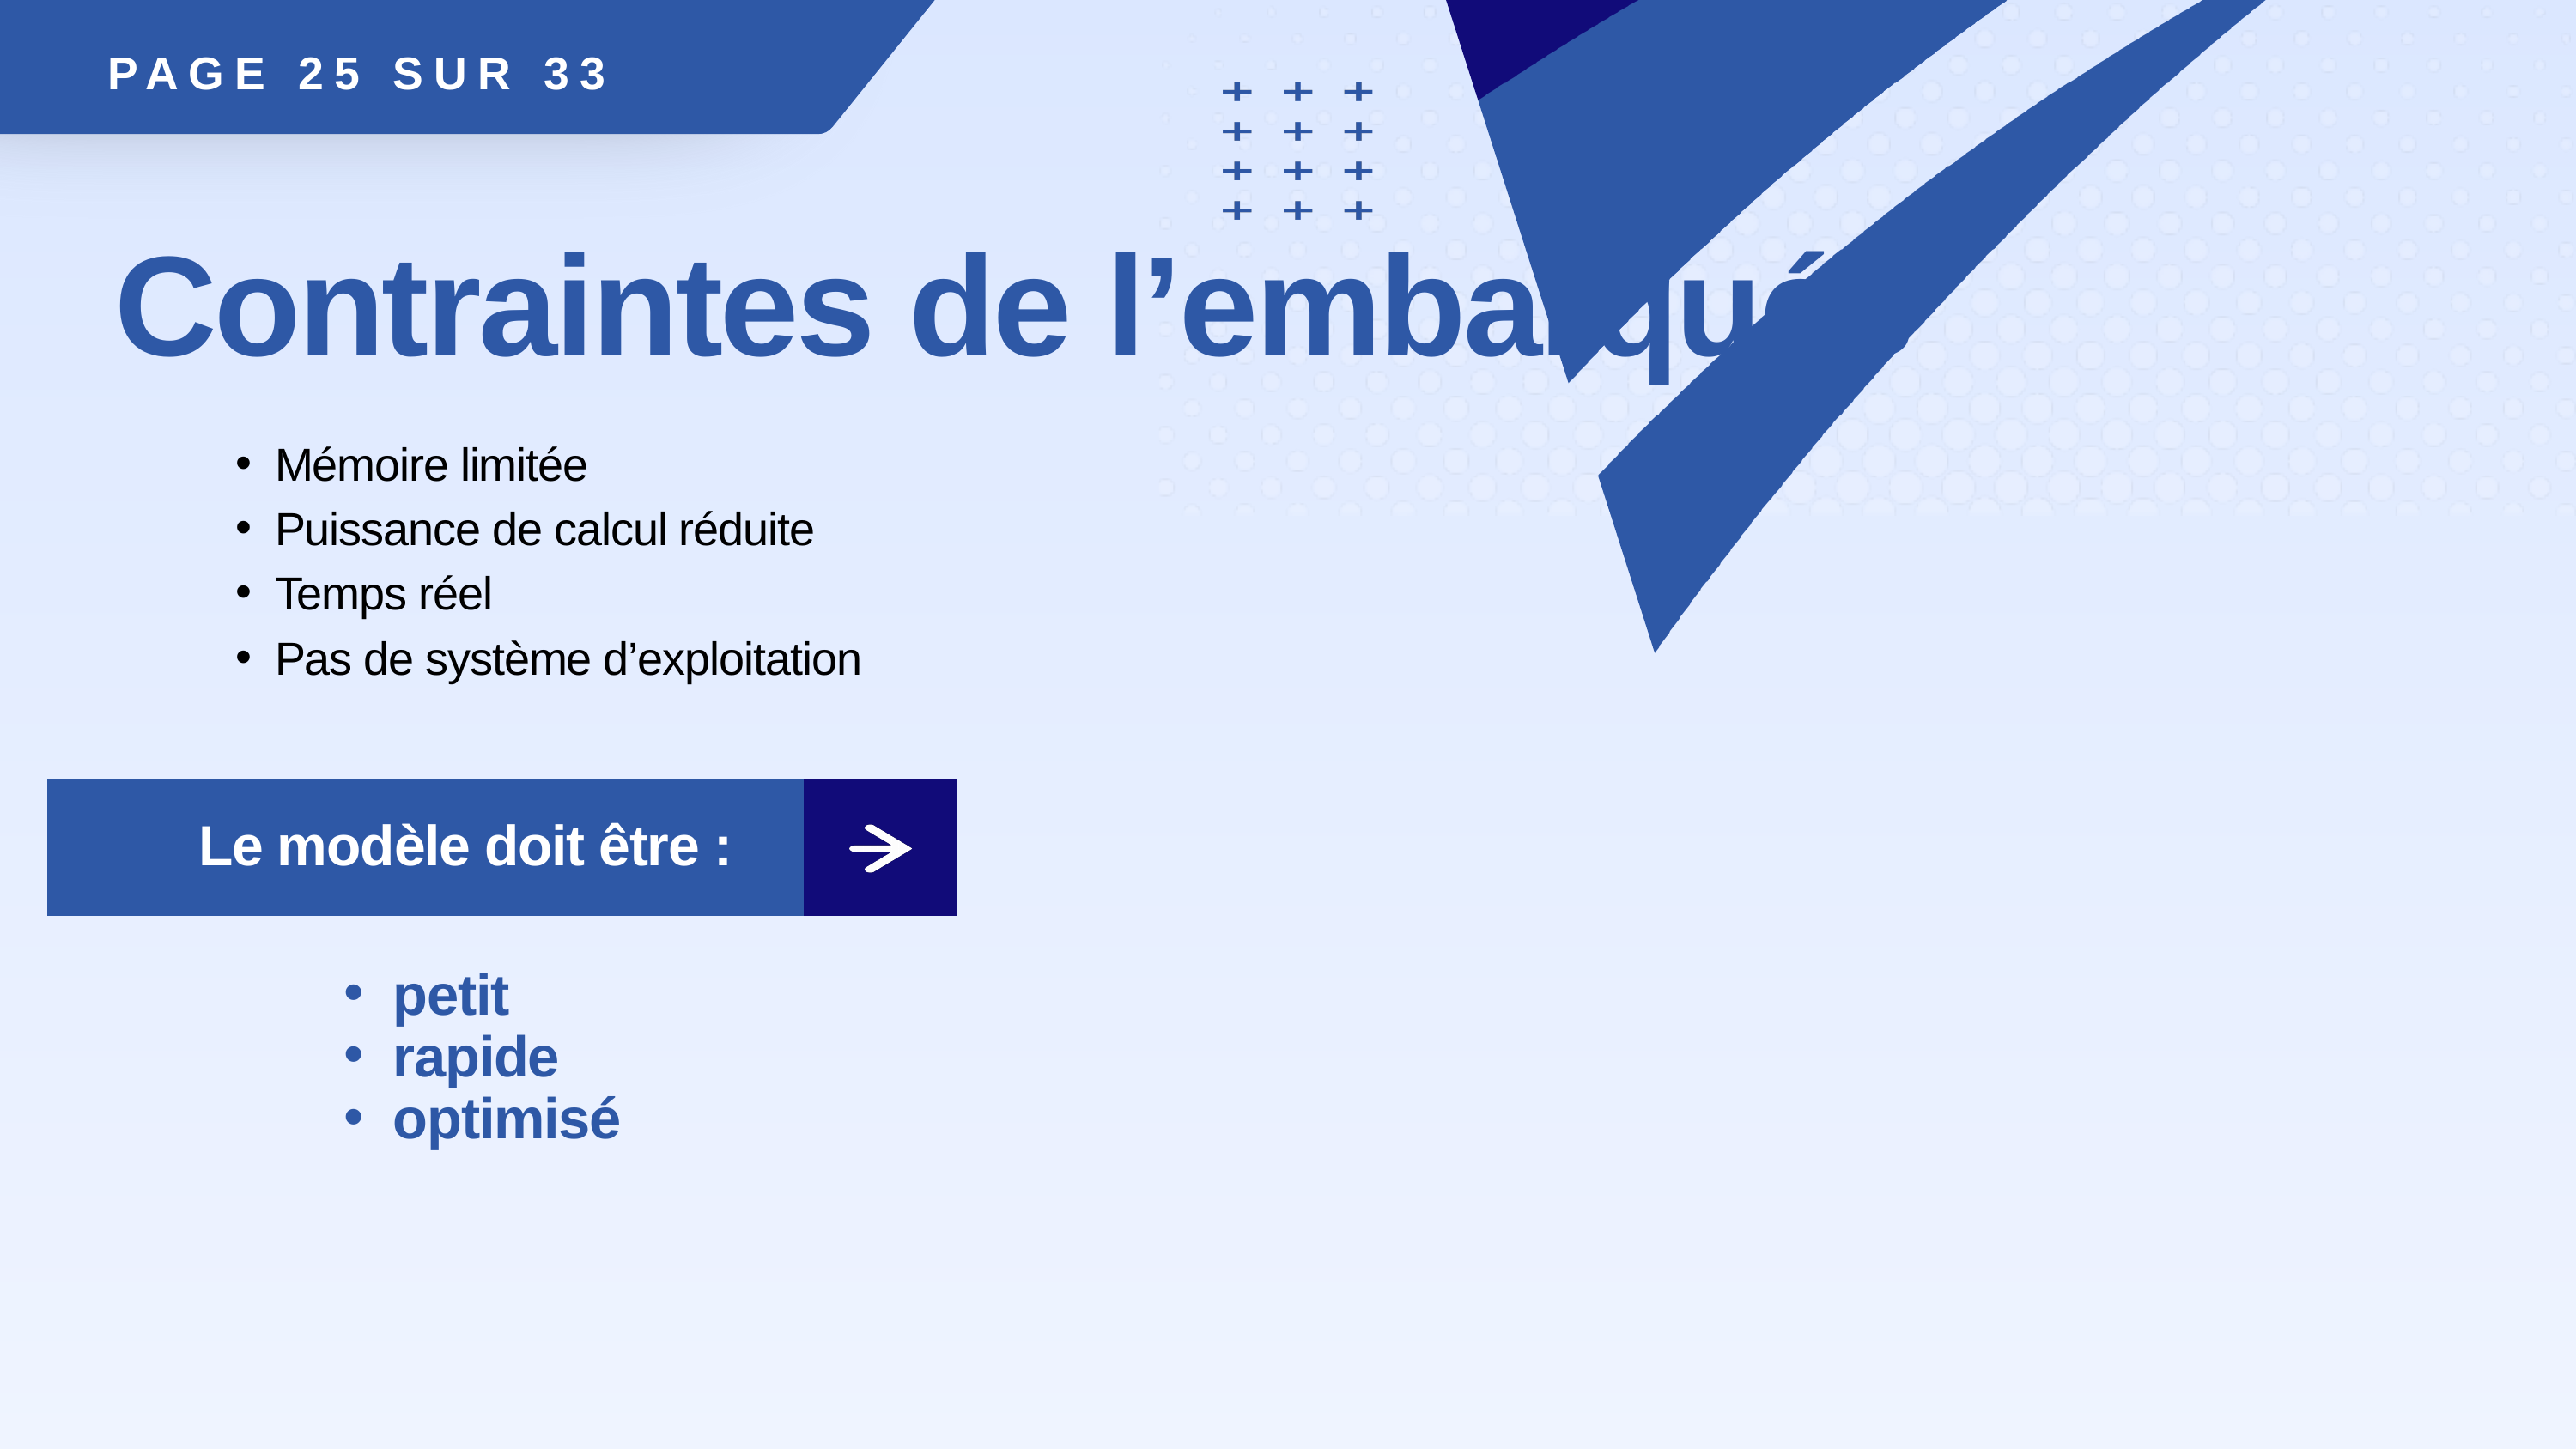

PAGE 25 SUR 33

Contraintes de l’embarqués
Mémoire limitée
Puissance de calcul réduite
Temps réel
Pas de système d’exploitation

Le modèle doit être :

petit
rapide
optimisé